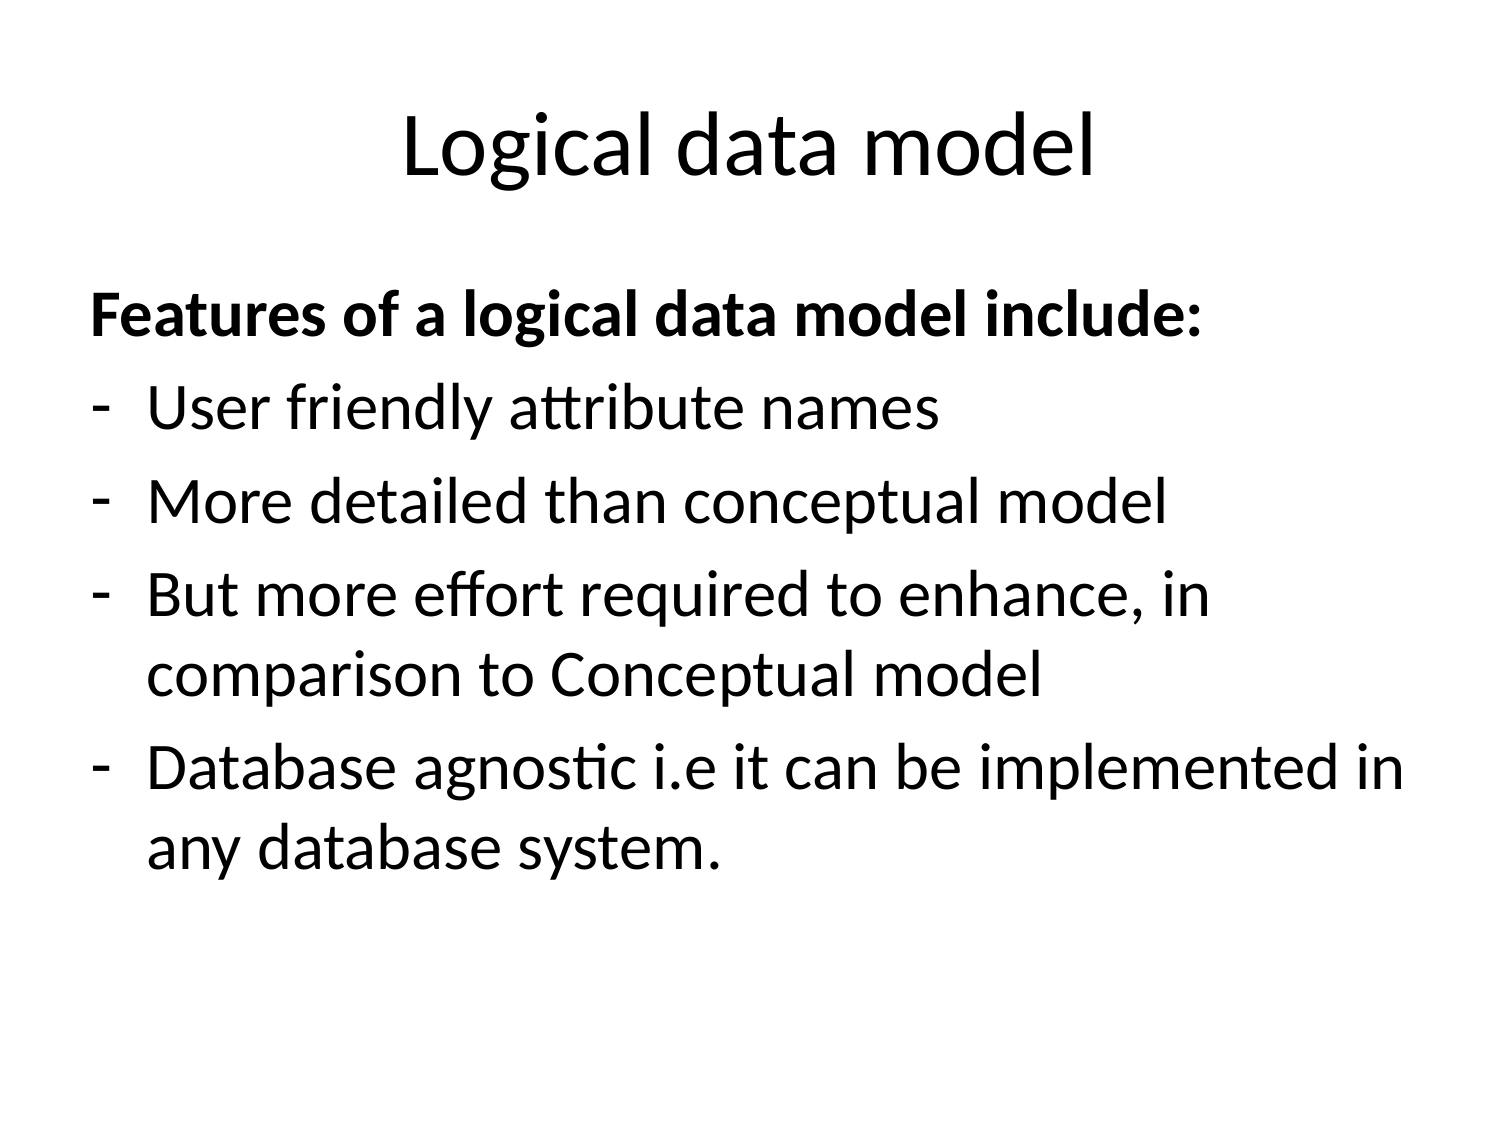

# Logical data model
Features of a logical data model include:
User friendly attribute names
More detailed than conceptual model
But more effort required to enhance, in comparison to Conceptual model
Database agnostic i.e it can be implemented in any database system.